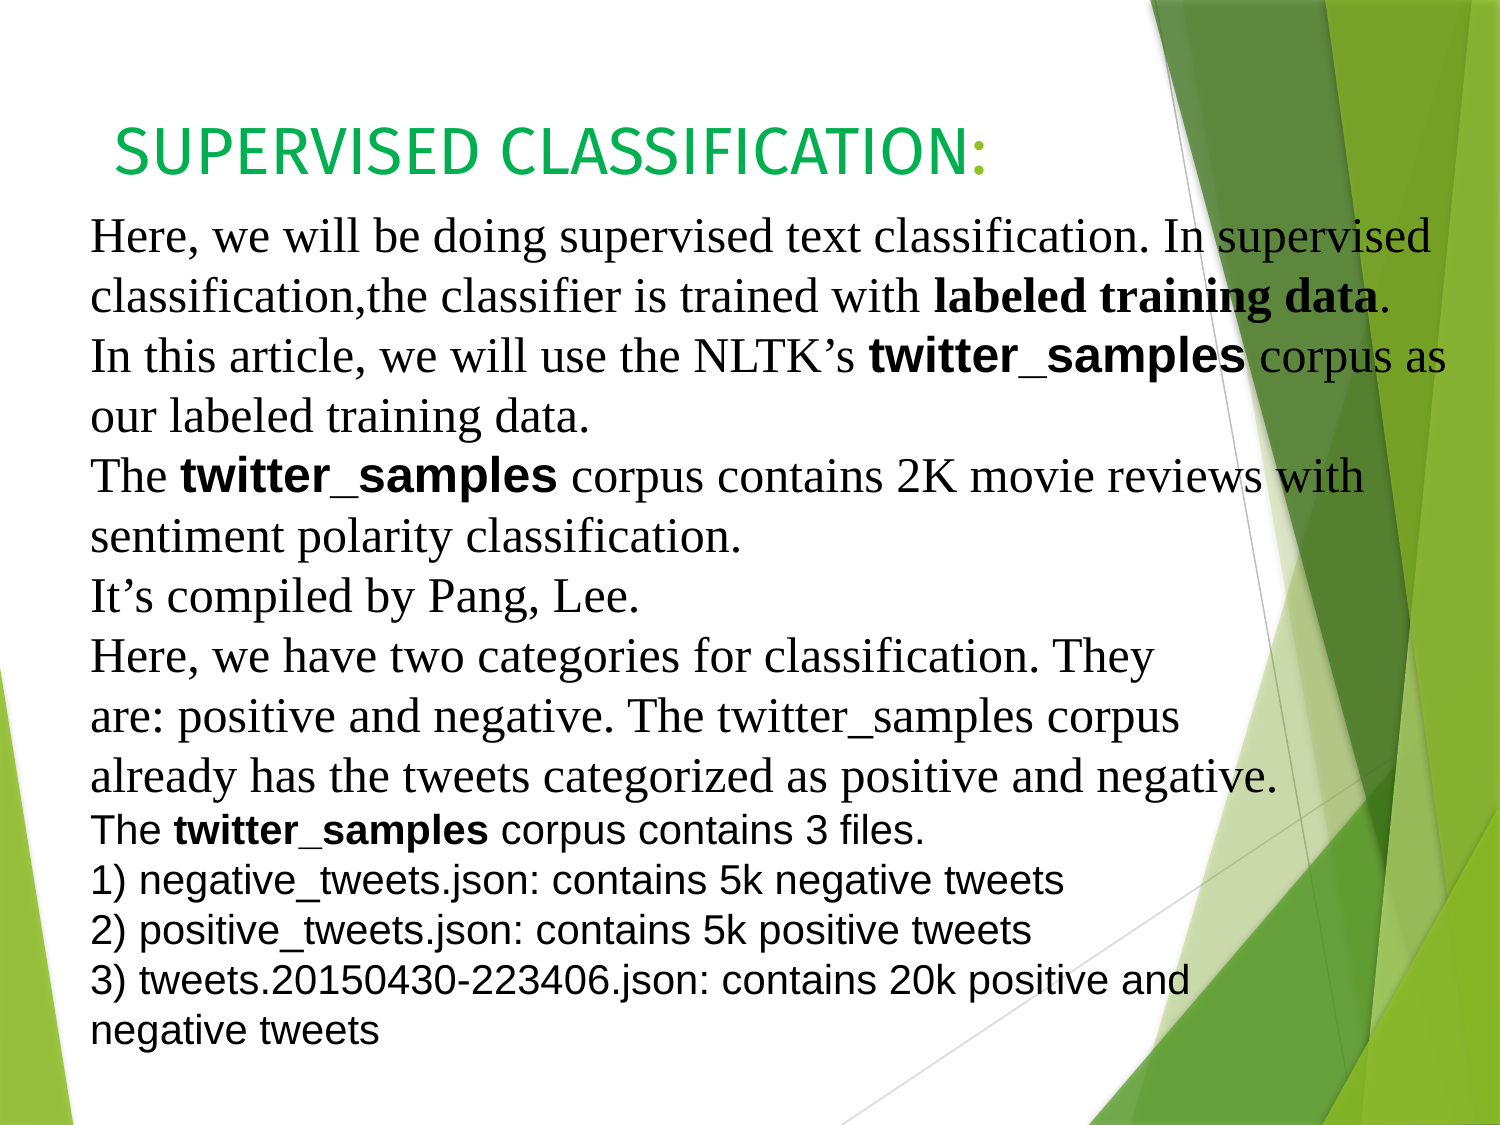

# SUPERVISED CLASSIFICATION:
Here, we will be doing supervised text classification. In supervised
classification,the classifier is trained with labeled training data.
In this article, we will use the NLTK’s twitter_samples corpus as
our labeled training data.
The twitter_samples corpus contains 2K movie reviews with
sentiment polarity classification.
It’s compiled by Pang, Lee.
Here, we have two categories for classification. They
are: positive and negative. The twitter_samples corpus
already has the tweets categorized as positive and negative.
The twitter_samples corpus contains 3 files.
1) negative_tweets.json: contains 5k negative tweets
2) positive_tweets.json: contains 5k positive tweets
3) tweets.20150430-223406.json: contains 20k positive and
negative tweets